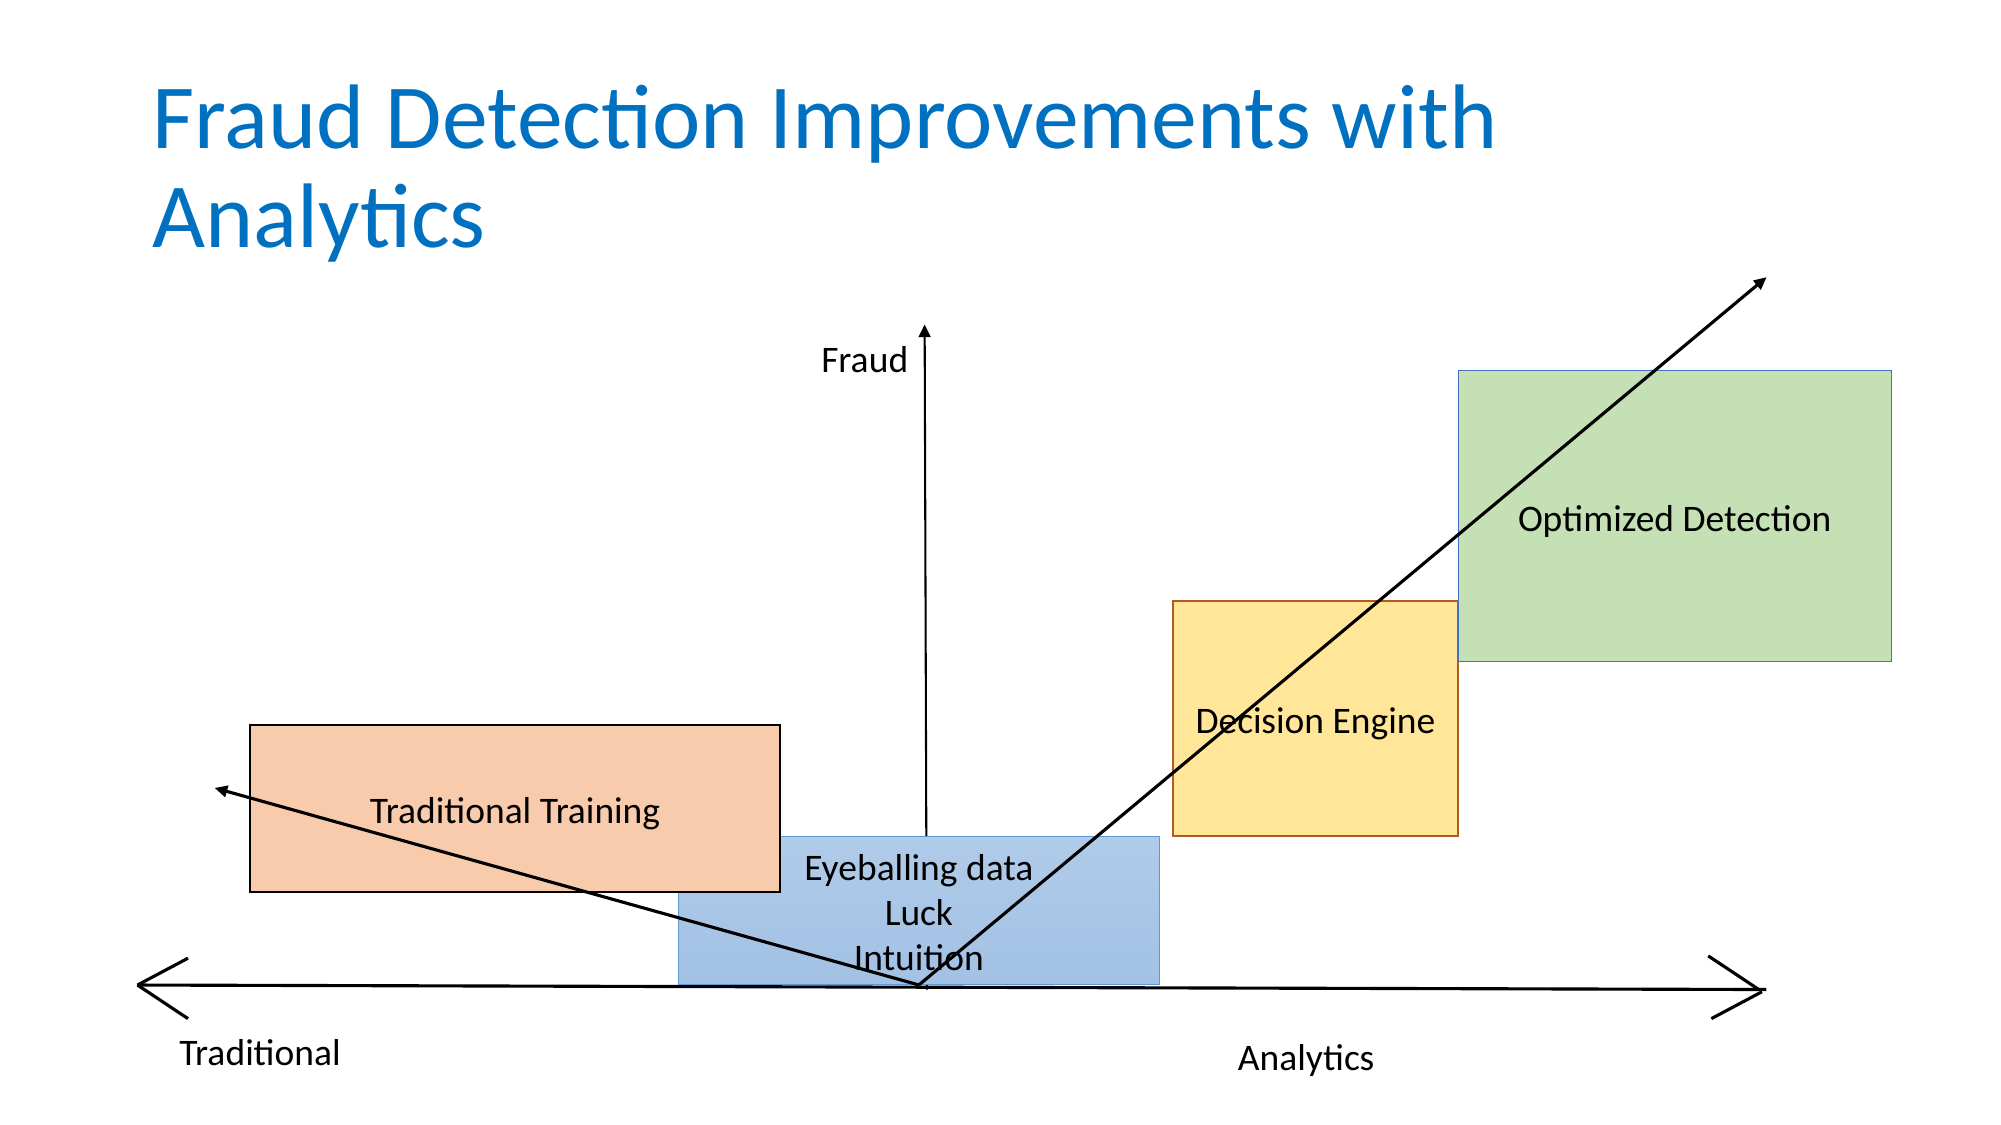

# Fraud Detection Improvements with Analytics
Fraud
Optimized Detection
Decision Engine
Traditional Training
Eyeballing data
Luck
Intuition
Traditional
Analytics